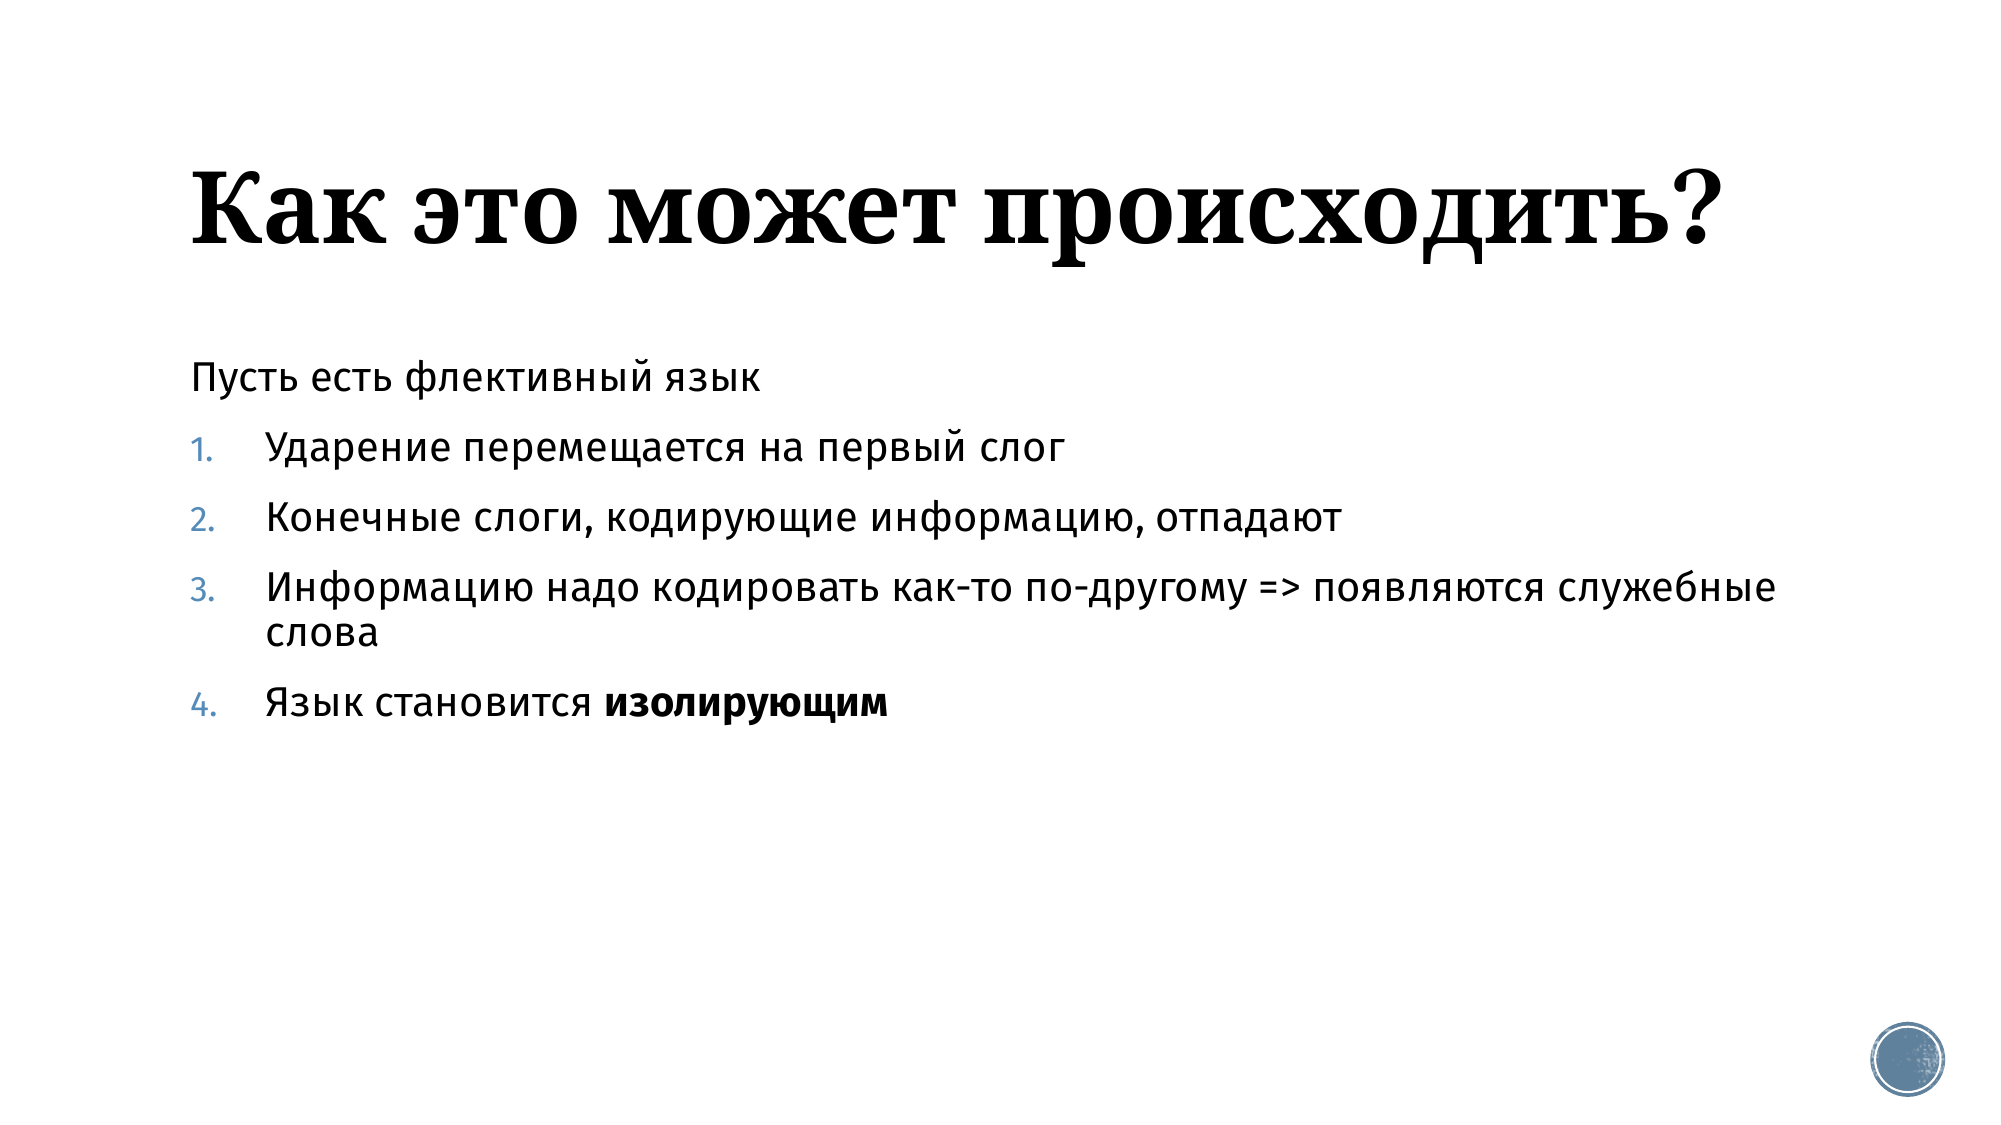

# Как это может происходить?
Пусть есть флективный язык
Ударение перемещается на первый слог
Конечные слоги, кодирующие информацию, отпадают
Информацию надо кодировать как-то по-другому => появляются служебные слова
Язык становится изолирующим